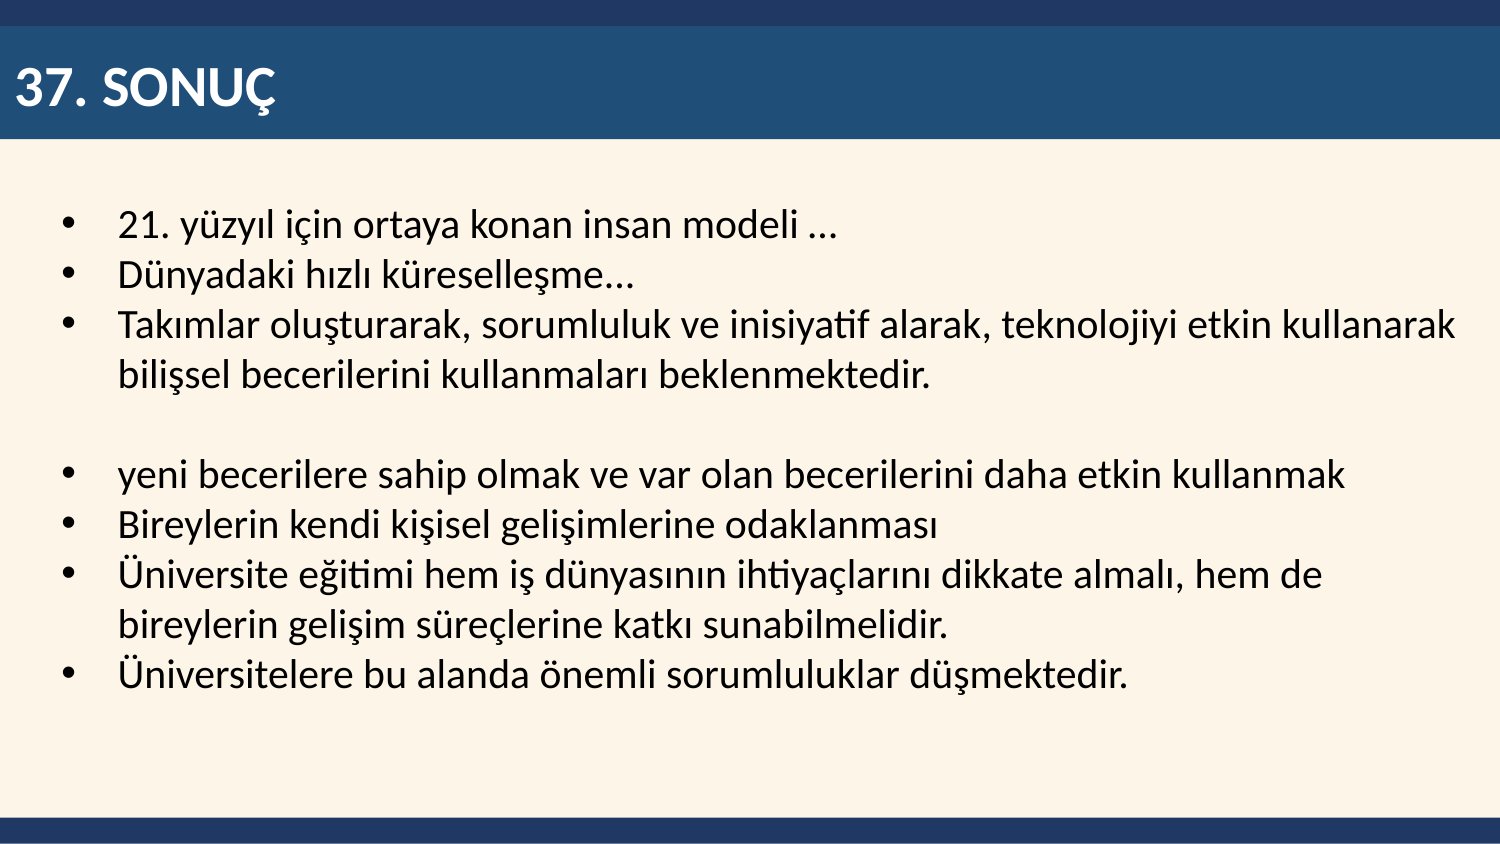

37. SONUÇ

21. yüzyıl için ortaya konan insan modeli …
Dünyadaki hızlı küreselleşme...
Takımlar oluşturarak, sorumluluk ve inisiyatif alarak, teknolojiyi etkin kullanarak bilişsel becerilerini kullanmaları beklenmektedir.

yeni becerilere sahip olmak ve var olan becerilerini daha etkin kullanmak
Bireylerin kendi kişisel gelişimlerine odaklanması
Üniversite eğitimi hem iş dünyasının ihtiyaçlarını dikkate almalı, hem de bireylerin gelişim süreçlerine katkı sunabilmelidir.
Üniversitelere bu alanda önemli sorumluluklar düşmektedir.